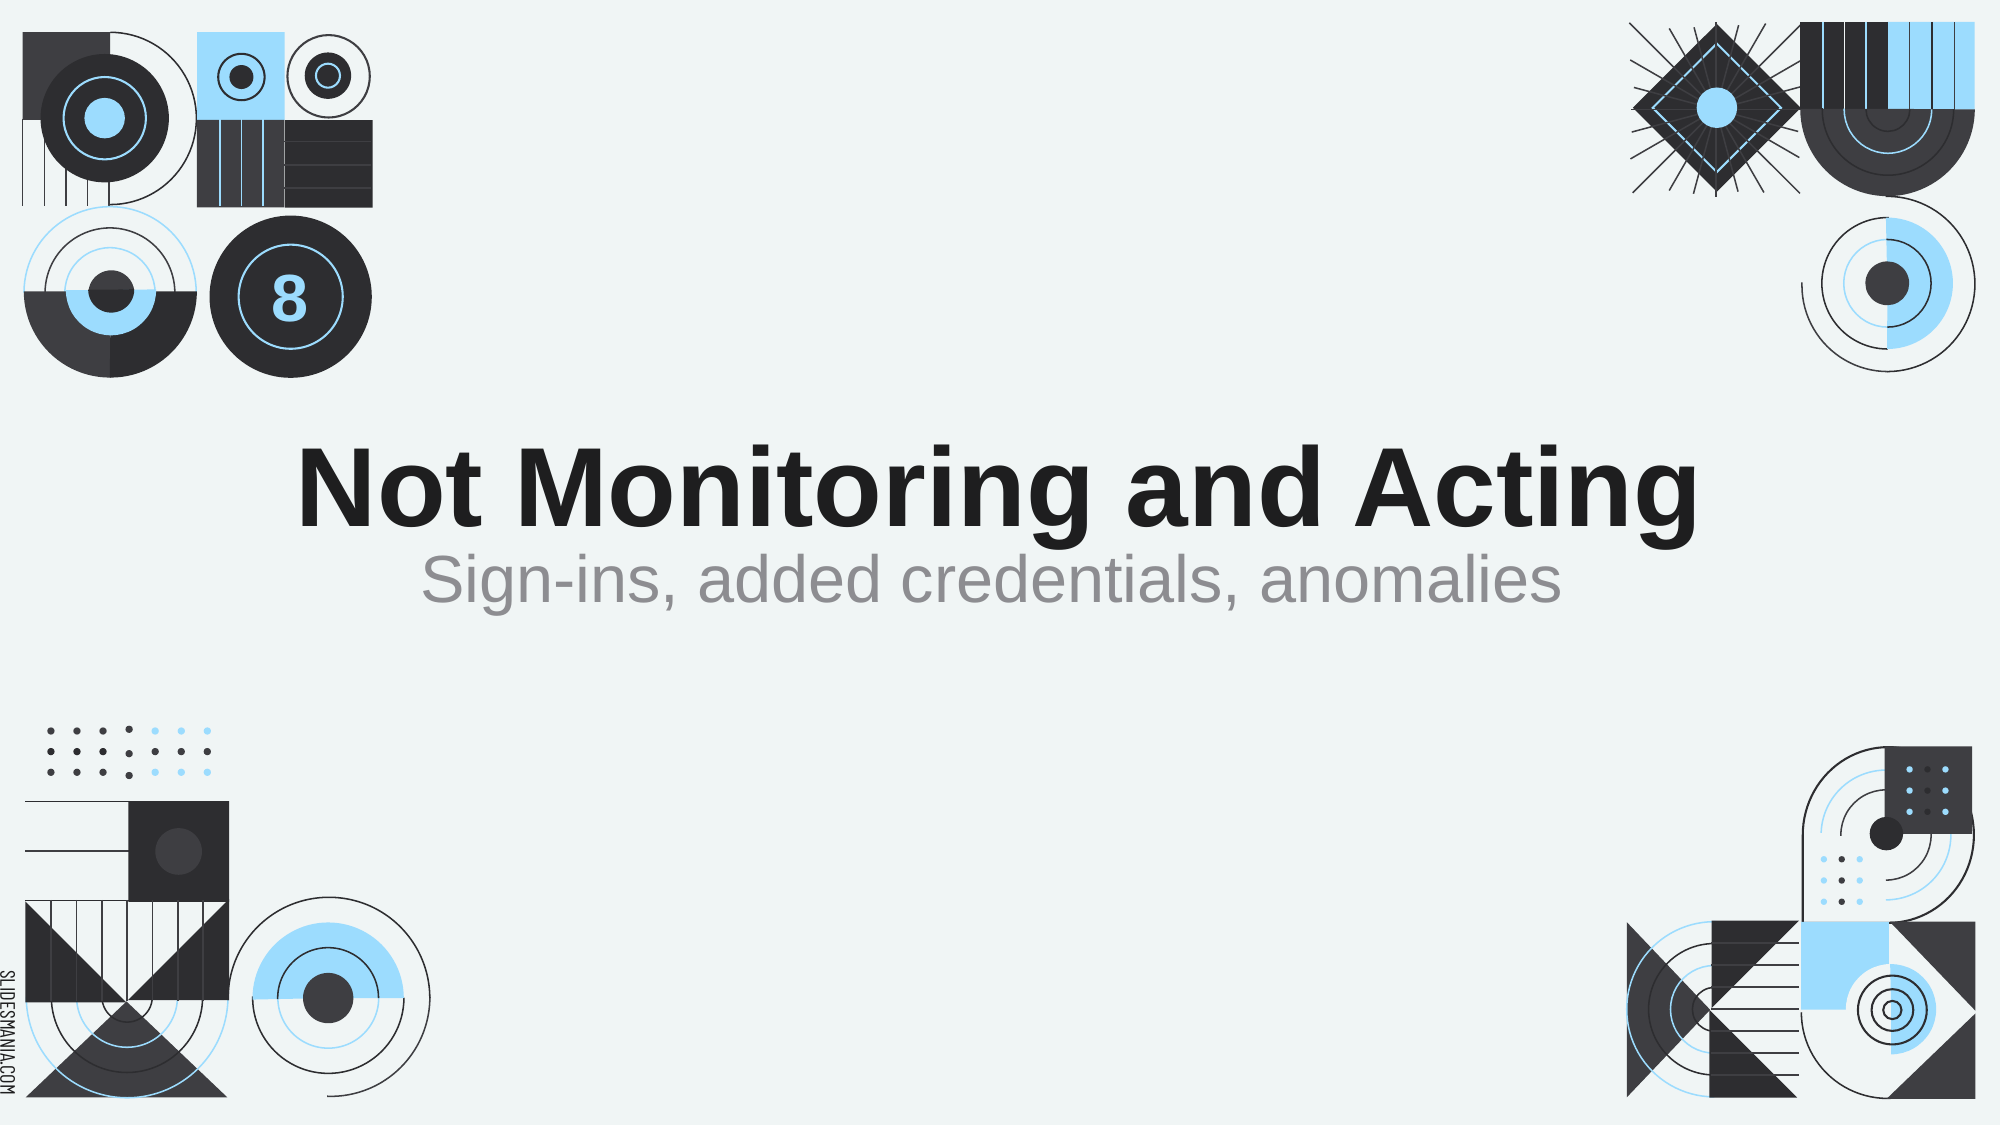

8
Not Monitoring and Acting
Sign-ins, added credentials, anomalies